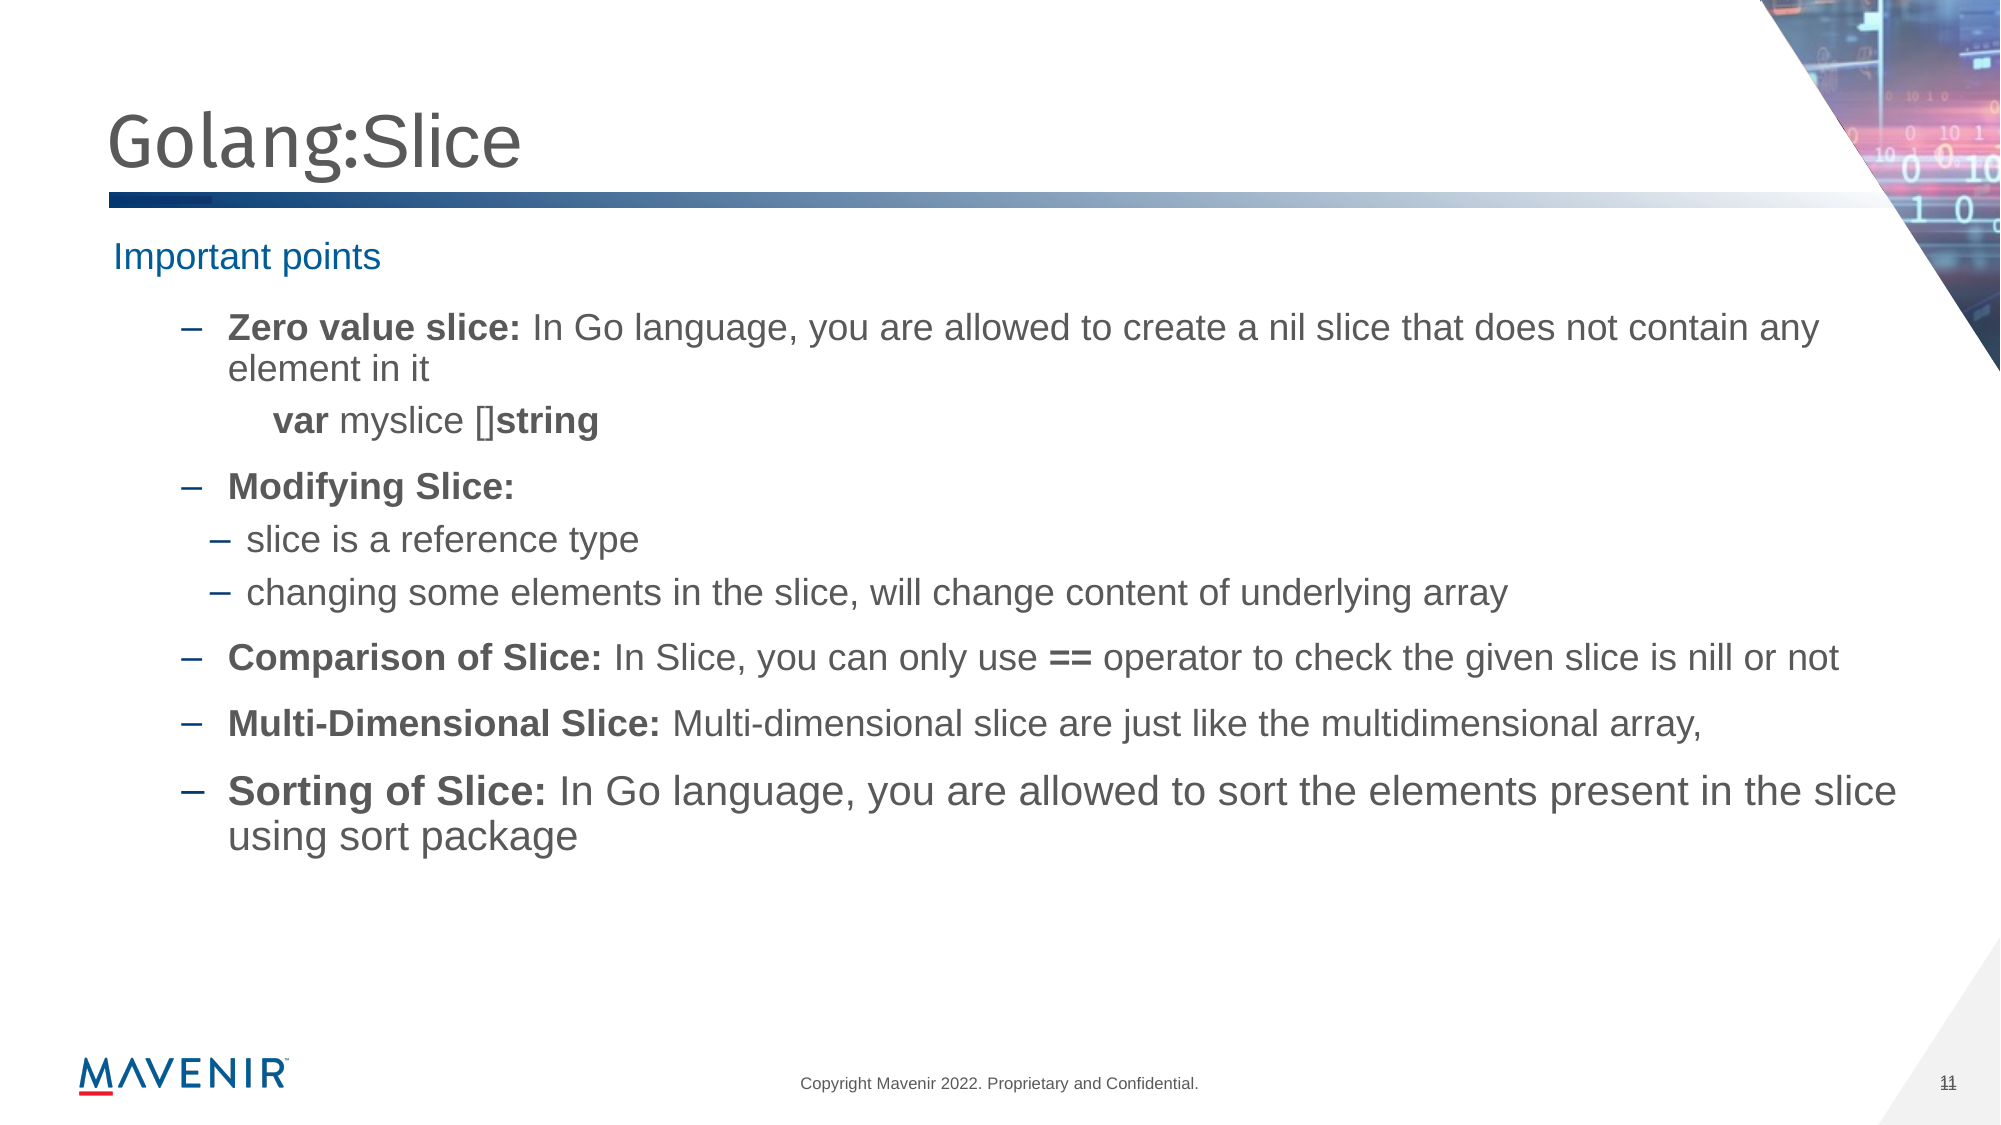

# Golang:Slice

Important points

Zero value slice: In Go language, you are allowed to create a nil slice that does not contain any element in it
      var myslice []string
Modifying Slice:
slice is a reference type
changing some elements in the slice, will change content of underlying array
Comparison of Slice: In Slice, you can only use == operator to check the given slice is nill or not
Multi-Dimensional Slice: Multi-dimensional slice are just like the multidimensional array,
Sorting of Slice: In Go language, you are allowed to sort the elements present in the slice using sort package

11